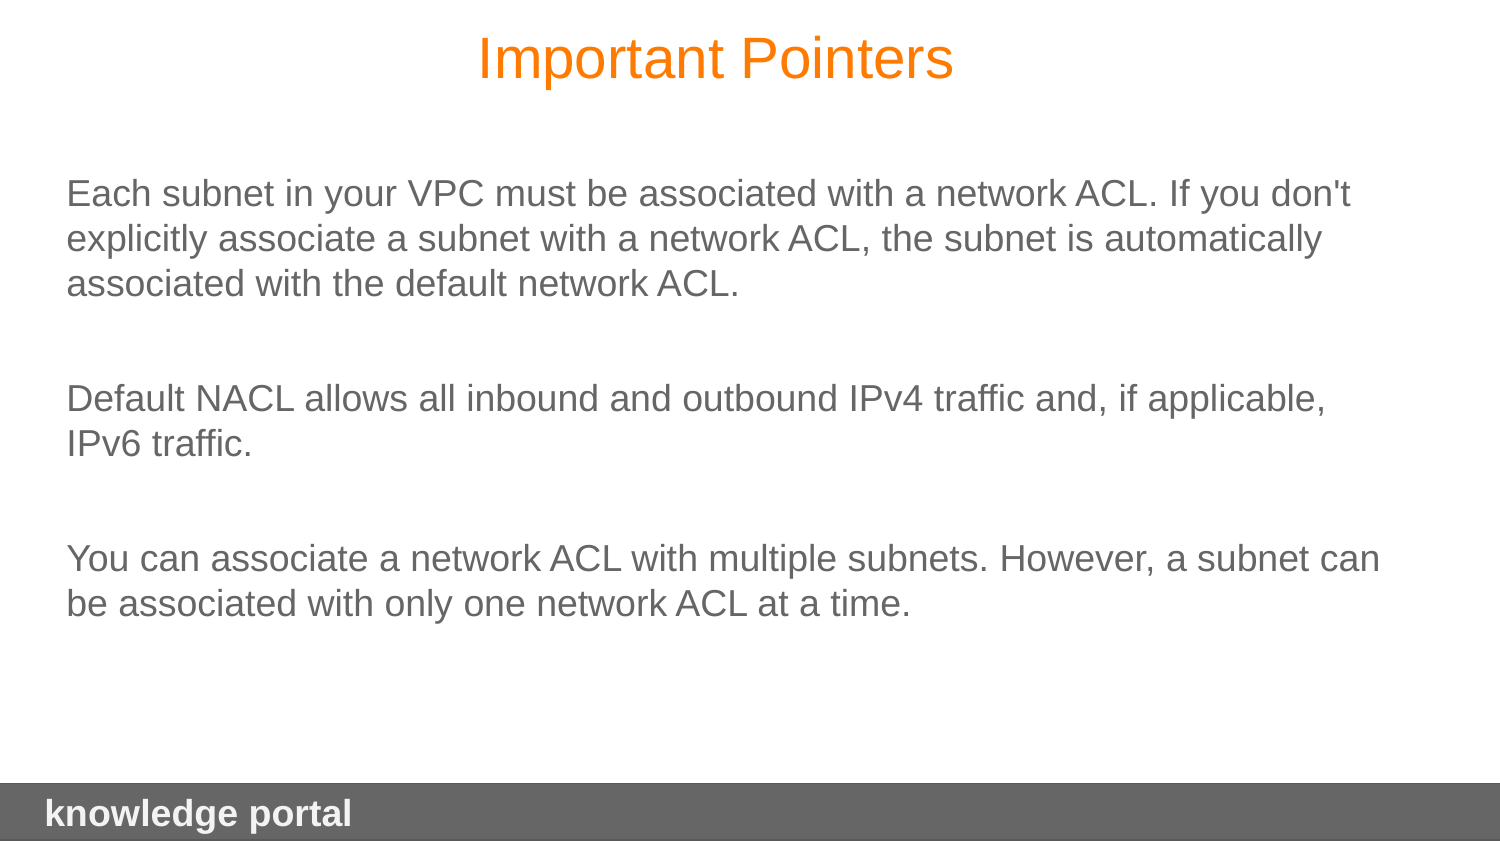

Important Pointers
Each subnet in your VPC must be associated with a network ACL. If you don't explicitly associate a subnet with a network ACL, the subnet is automatically associated with the default network ACL.

Default NACL allows all inbound and outbound IPv4 traffic and, if applicable, IPv6 traffic.

You can associate a network ACL with multiple subnets. However, a subnet can be associated with only one network ACL at a time.

   knowledge portal